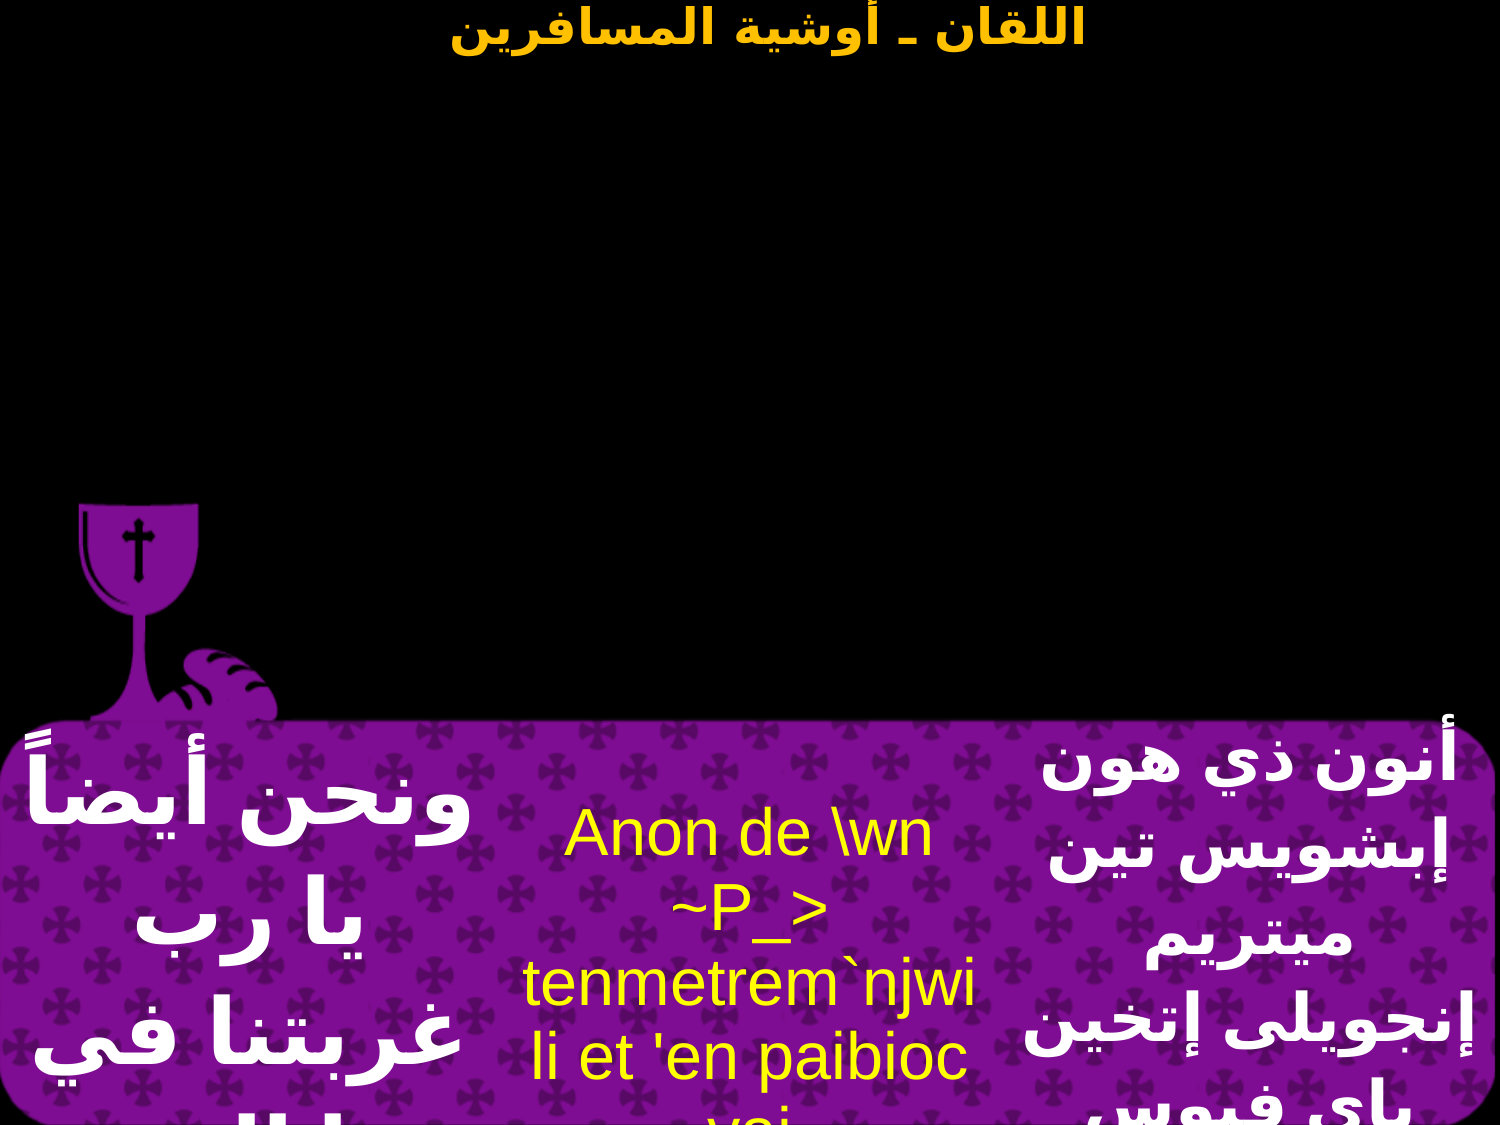

| ونحن أيضاً يا رب غربتنا في هذا العمر | Anon de \wn ~P\_> tenmetrem`njwili et 'en paibioc vai | أنون ذي هون إبشويس تين ميتريم إنجويلى إتخين باى فيوس فاى |
| --- | --- | --- |